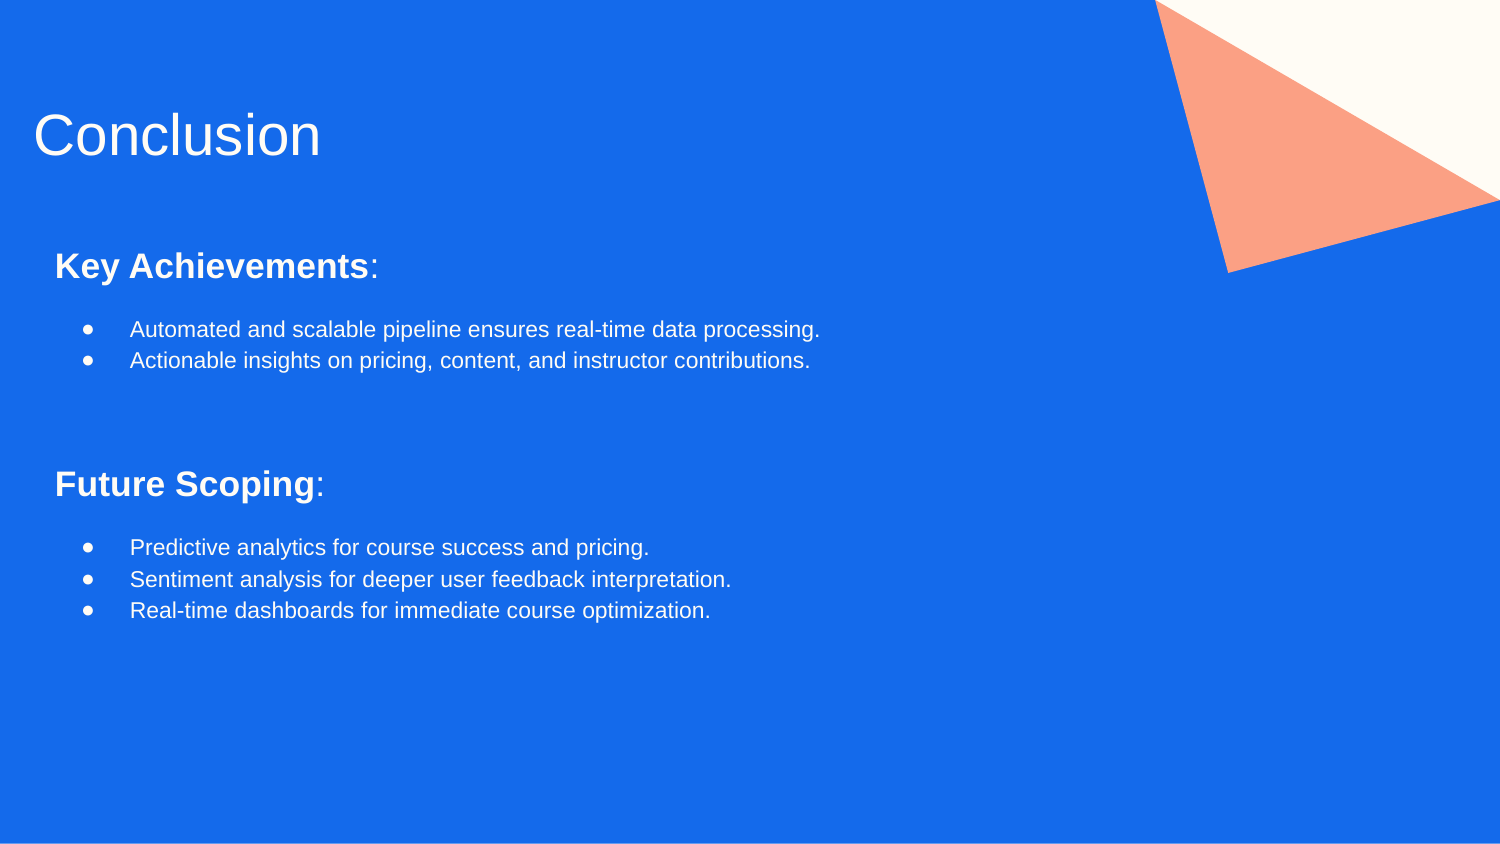

# Conclusion
Key Achievements:
Automated and scalable pipeline ensures real-time data processing.
Actionable insights on pricing, content, and instructor contributions.

Future Scoping:
Predictive analytics for course success and pricing.
Sentiment analysis for deeper user feedback interpretation.
Real-time dashboards for immediate course optimization.